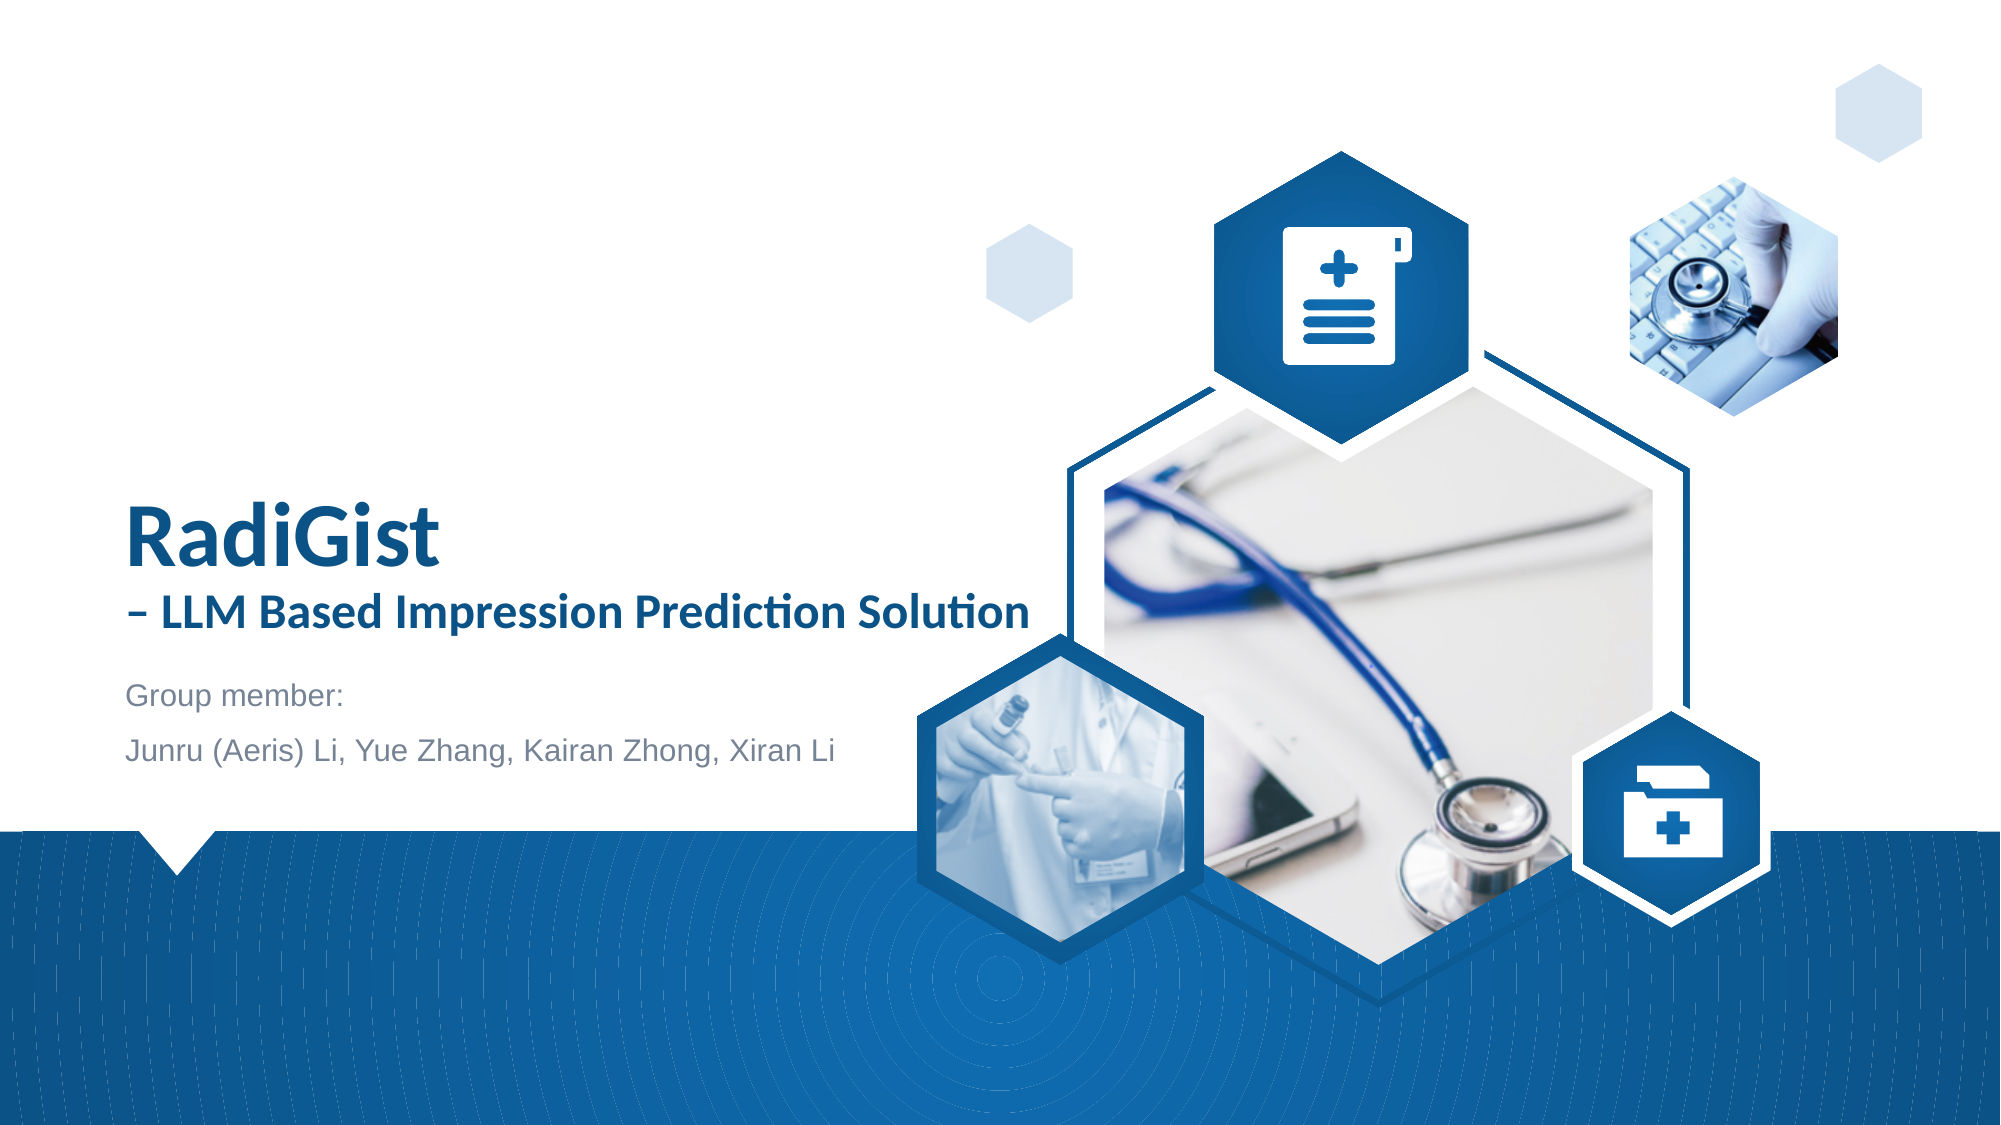

# RadiGist – LLM Based Impression Prediction Solution
Group member:
Junru (Aeris) Li, Yue Zhang, Kairan Zhong, Xiran Li